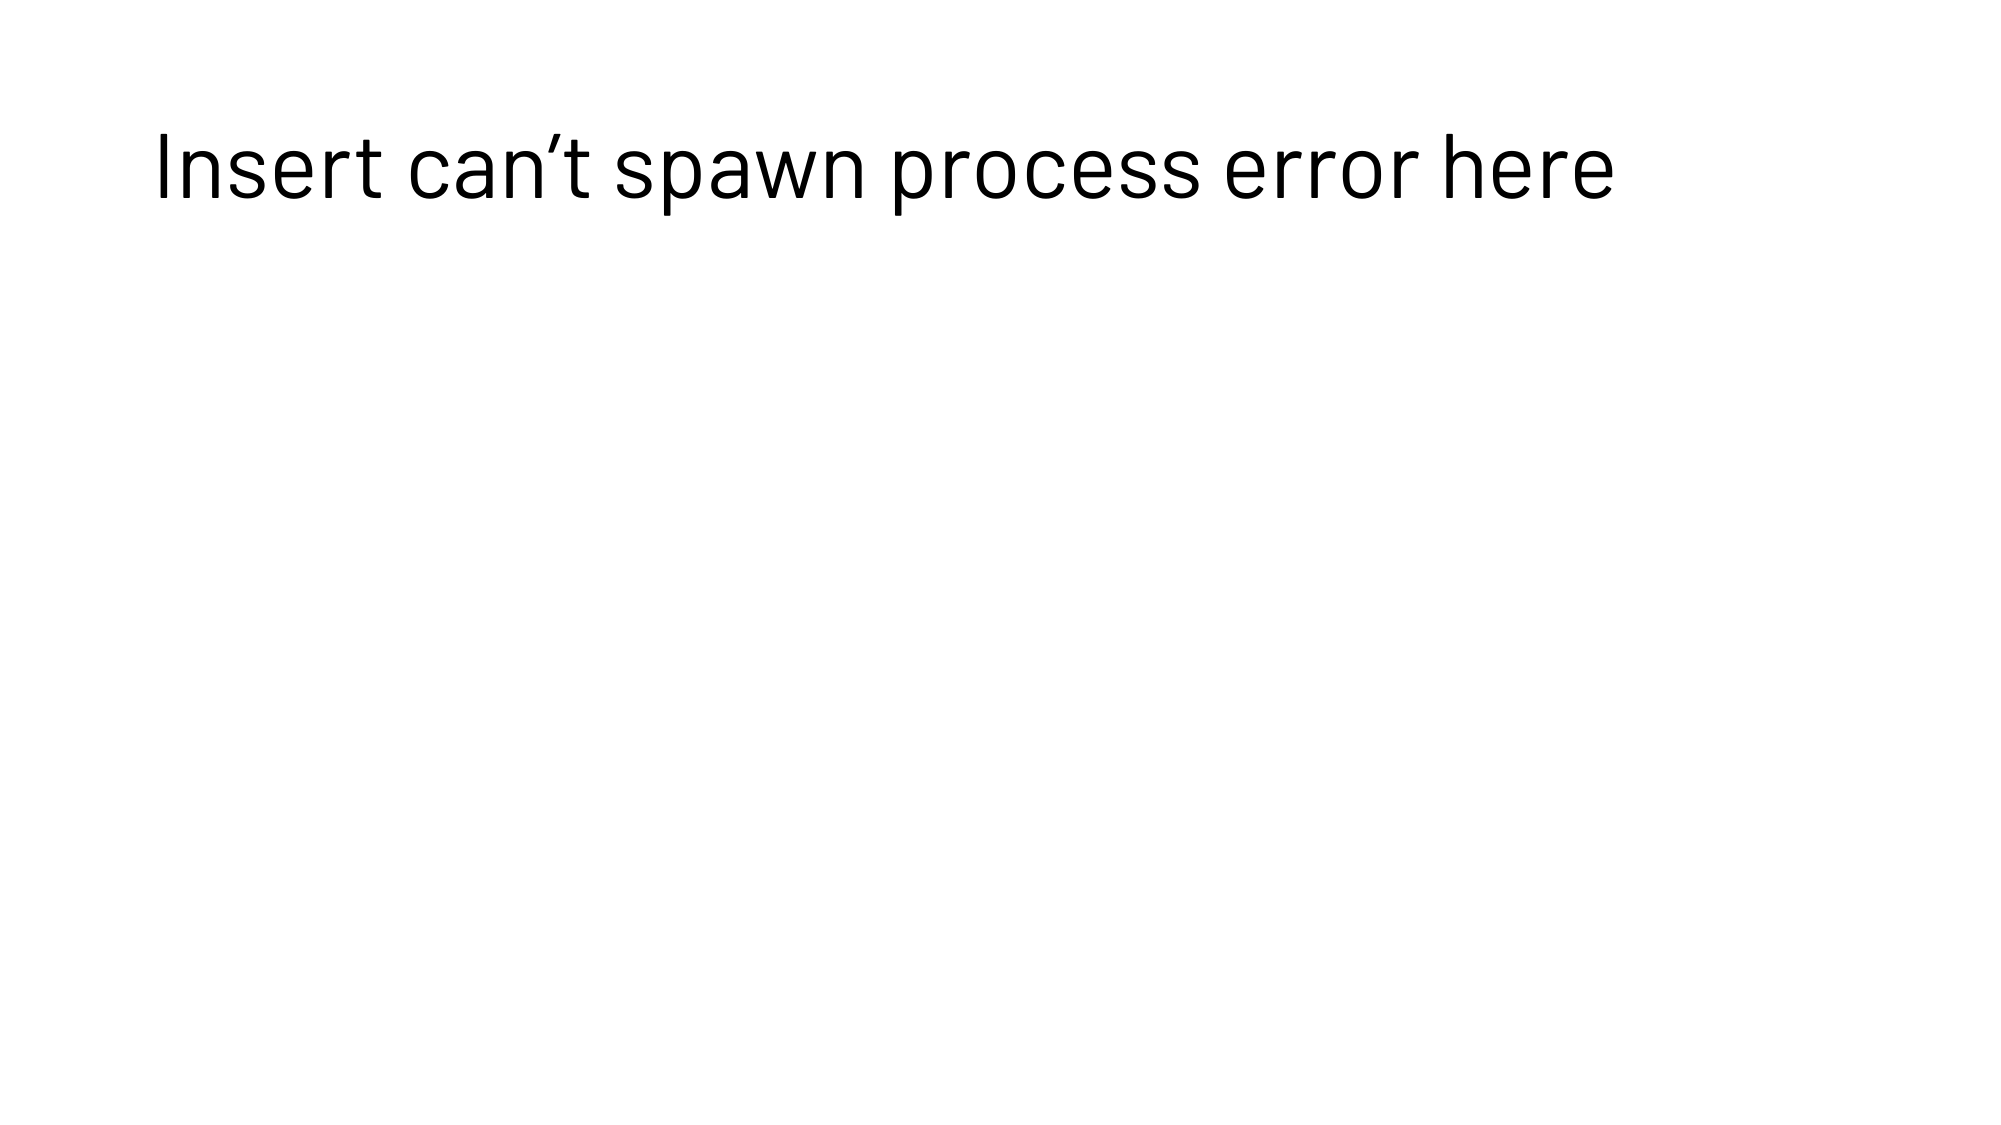

# Insert can’t spawn process error here